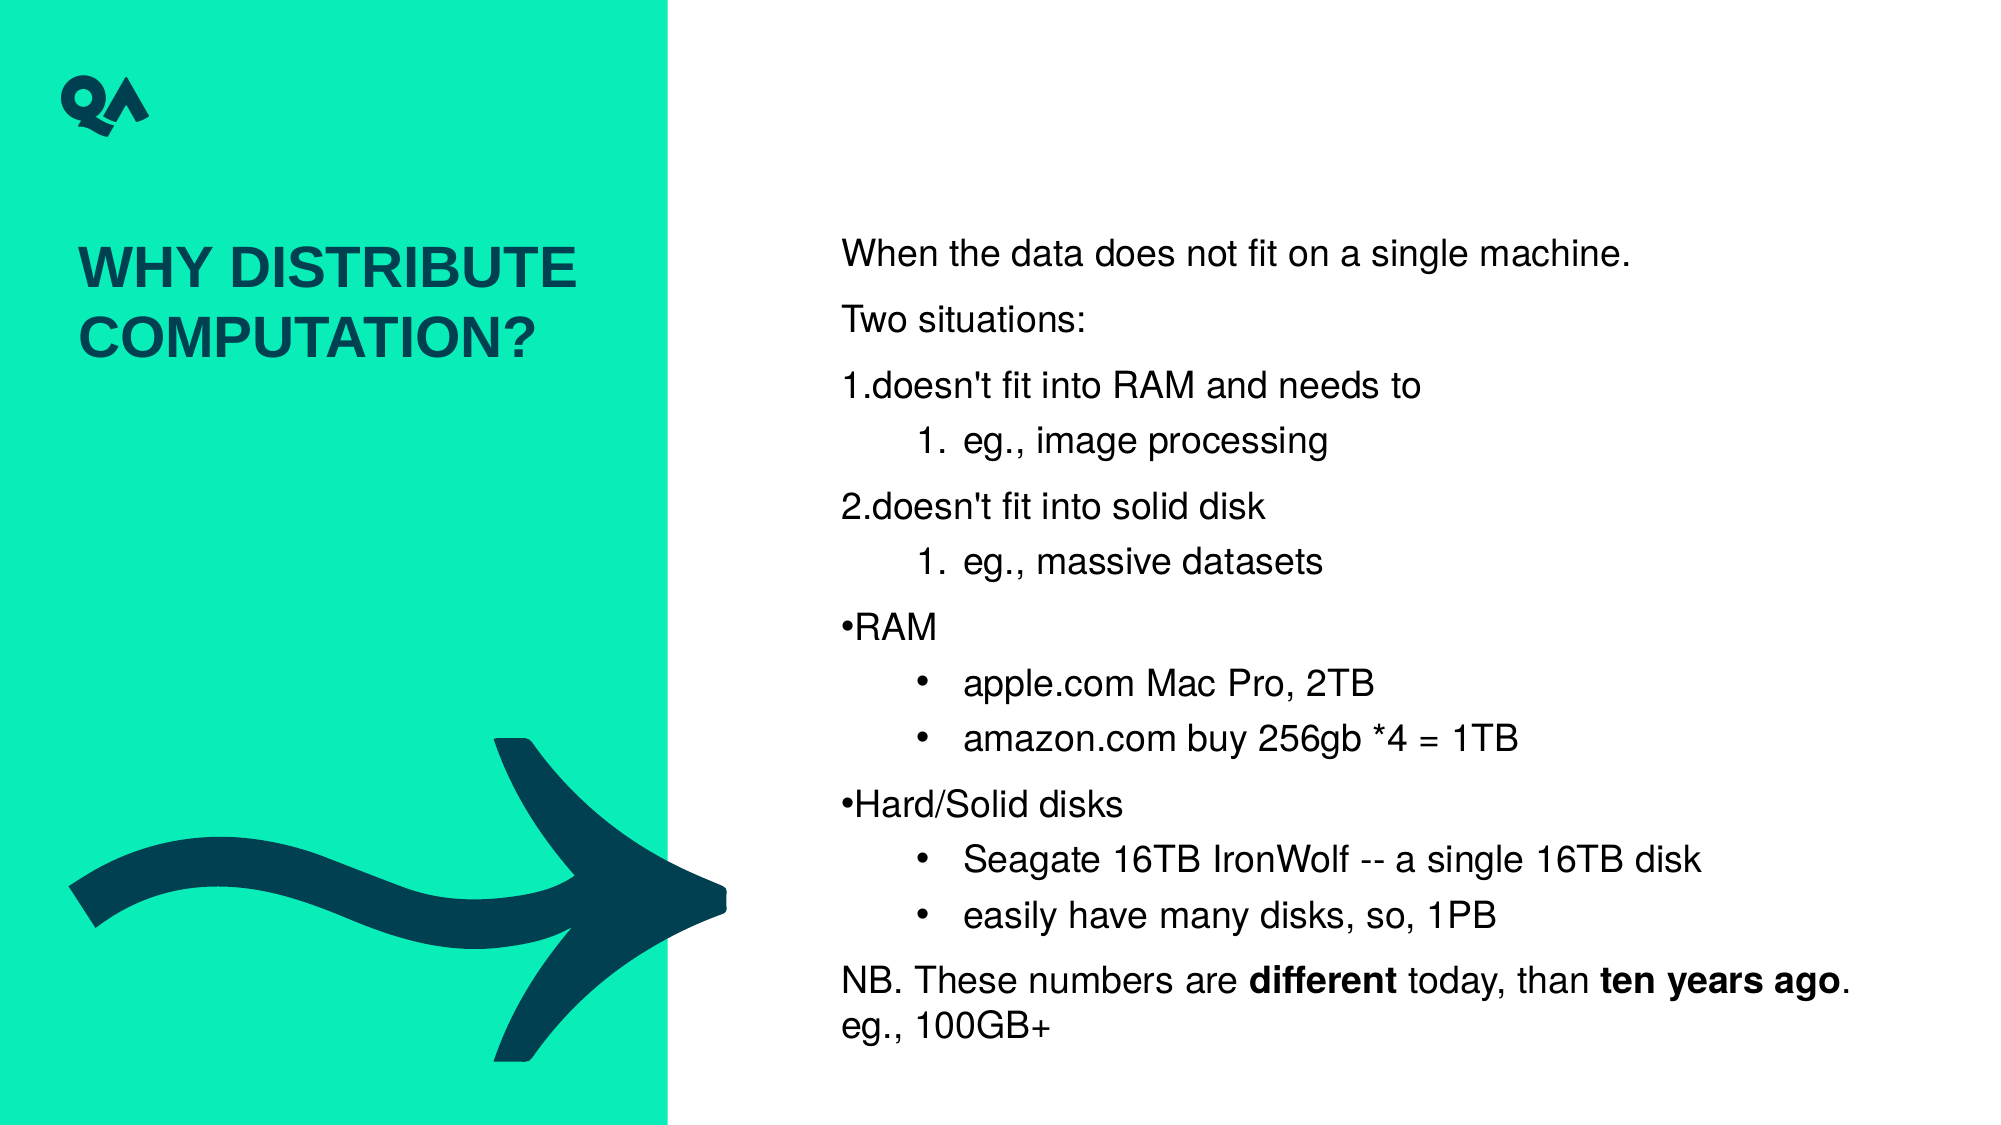

Why distribute computation?
When the data does not fit on a single machine.
Two situations:
doesn't fit into RAM and needs to
eg., image processing
doesn't fit into solid disk
eg., massive datasets
RAM
apple.com Mac Pro, 2TB
amazon.com buy 256gb *4 = 1TB
Hard/Solid disks
Seagate 16TB IronWolf -- a single 16TB disk
easily have many disks, so, 1PB
NB. These numbers are different today, than ten years ago. eg., 100GB+